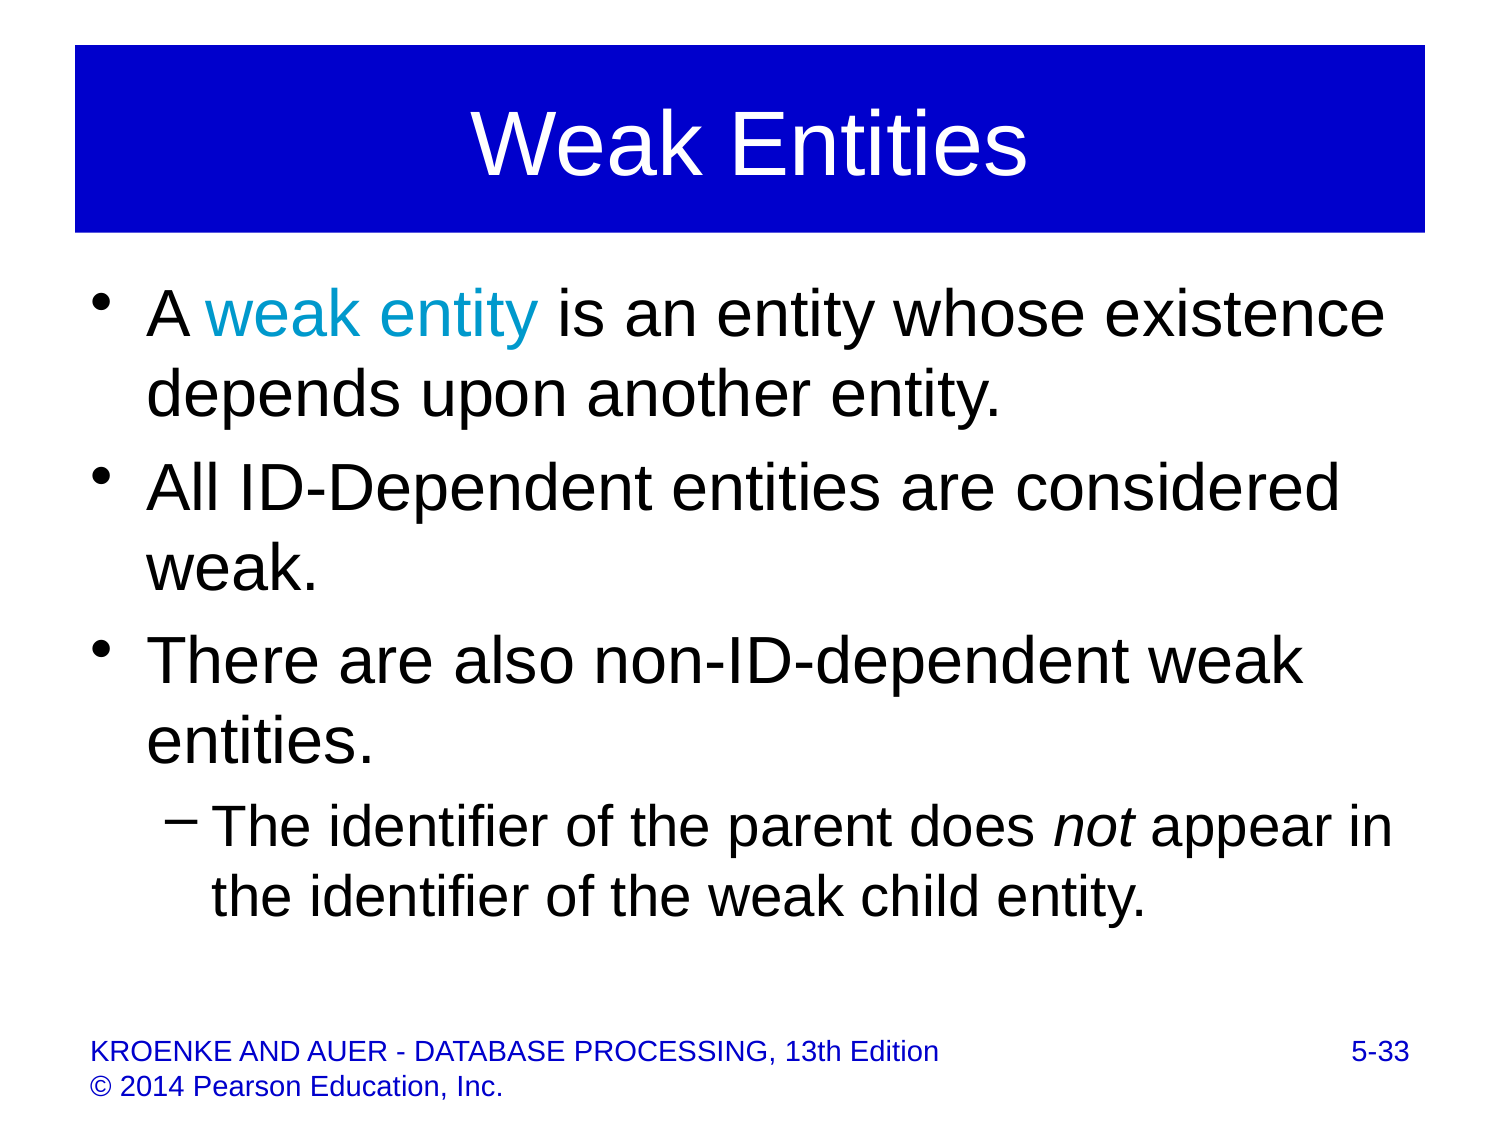

# Weak Entities
A weak entity is an entity whose existence depends upon another entity.
All ID-Dependent entities are considered weak.
There are also non-ID-dependent weak entities.
The identifier of the parent does not appear in the identifier of the weak child entity.
5-33

KROENKE AND AUER - DATABASE PROCESSING, 13th Edition  © 2014 Pearson Education, Inc.